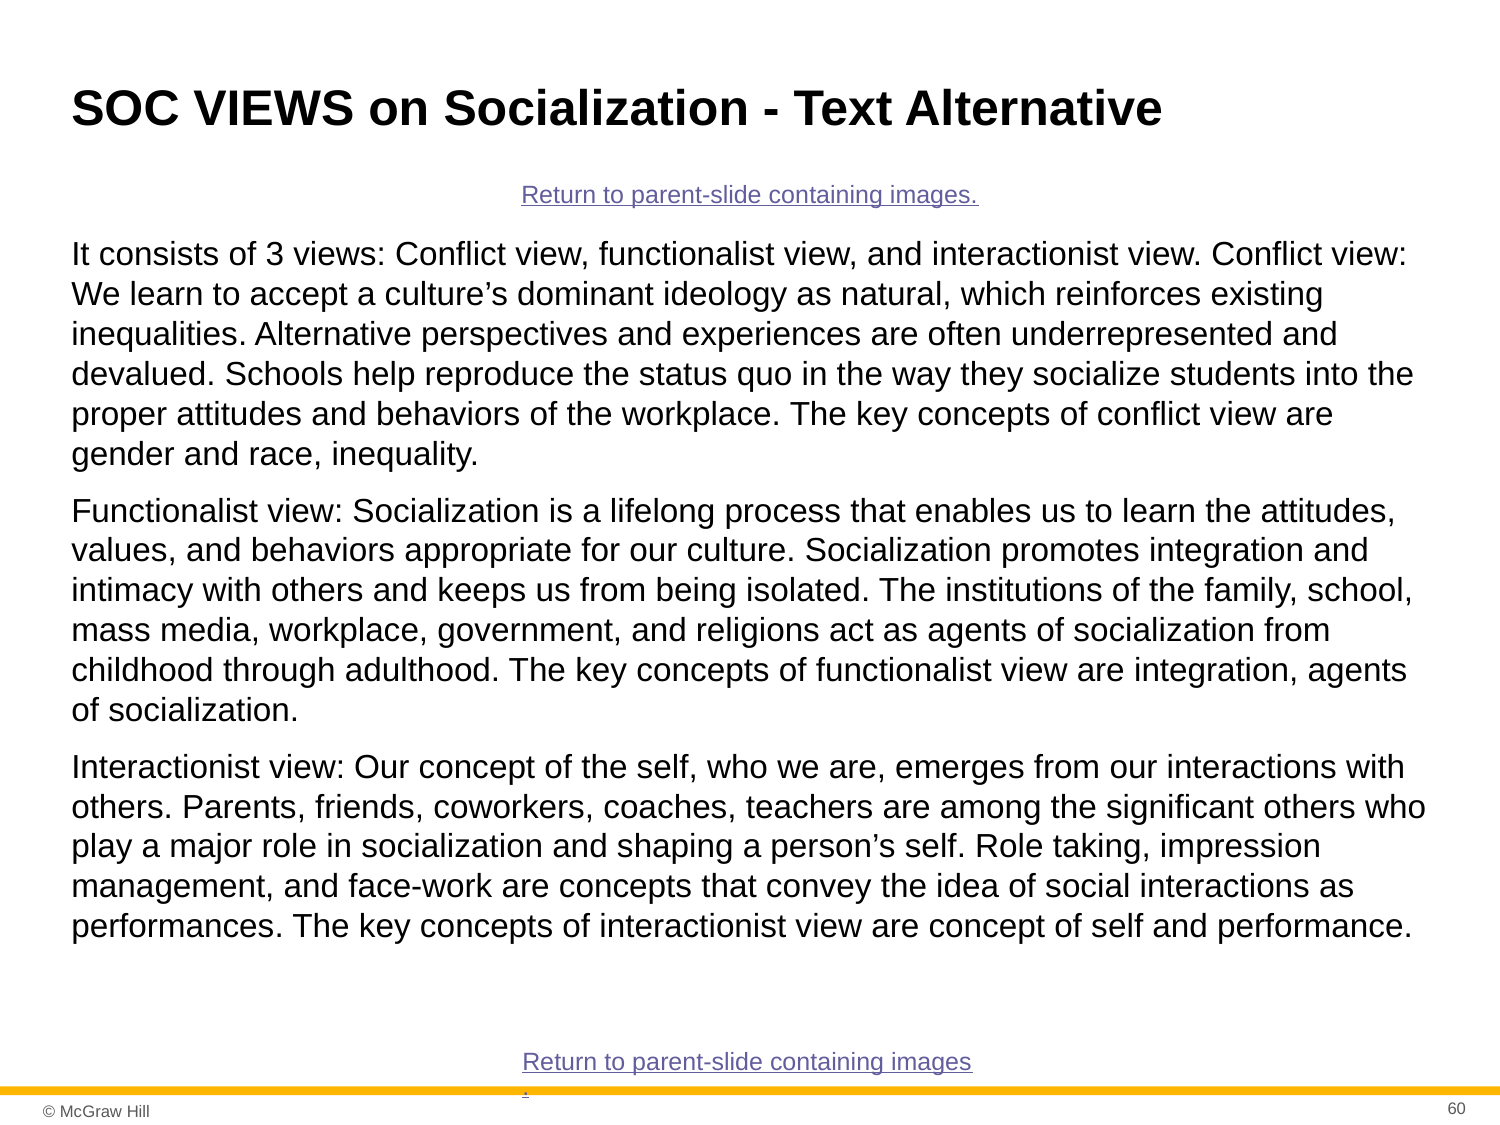

# SOC VIEWS on Socialization - Text Alternative
Return to parent-slide containing images.
It consists of 3 views: Conflict view, functionalist view, and interactionist view. Conflict view: We learn to accept a culture’s dominant ideology as natural, which reinforces existing inequalities. Alternative perspectives and experiences are often underrepresented and devalued. Schools help reproduce the status quo in the way they socialize students into the proper attitudes and behaviors of the workplace. The key concepts of conflict view are gender and race, inequality.
Functionalist view: Socialization is a lifelong process that enables us to learn the attitudes, values, and behaviors appropriate for our culture. Socialization promotes integration and intimacy with others and keeps us from being isolated. The institutions of the family, school, mass media, workplace, government, and religions act as agents of socialization from childhood through adulthood. The key concepts of functionalist view are integration, agents of socialization.
Interactionist view: Our concept of the self, who we are, emerges from our interactions with others. Parents, friends, coworkers, coaches, teachers are among the significant others who play a major role in socialization and shaping a person’s self. Role taking, impression management, and face-work are concepts that convey the idea of social interactions as performances. The key concepts of interactionist view are concept of self and performance.
Return to parent-slide containing images.